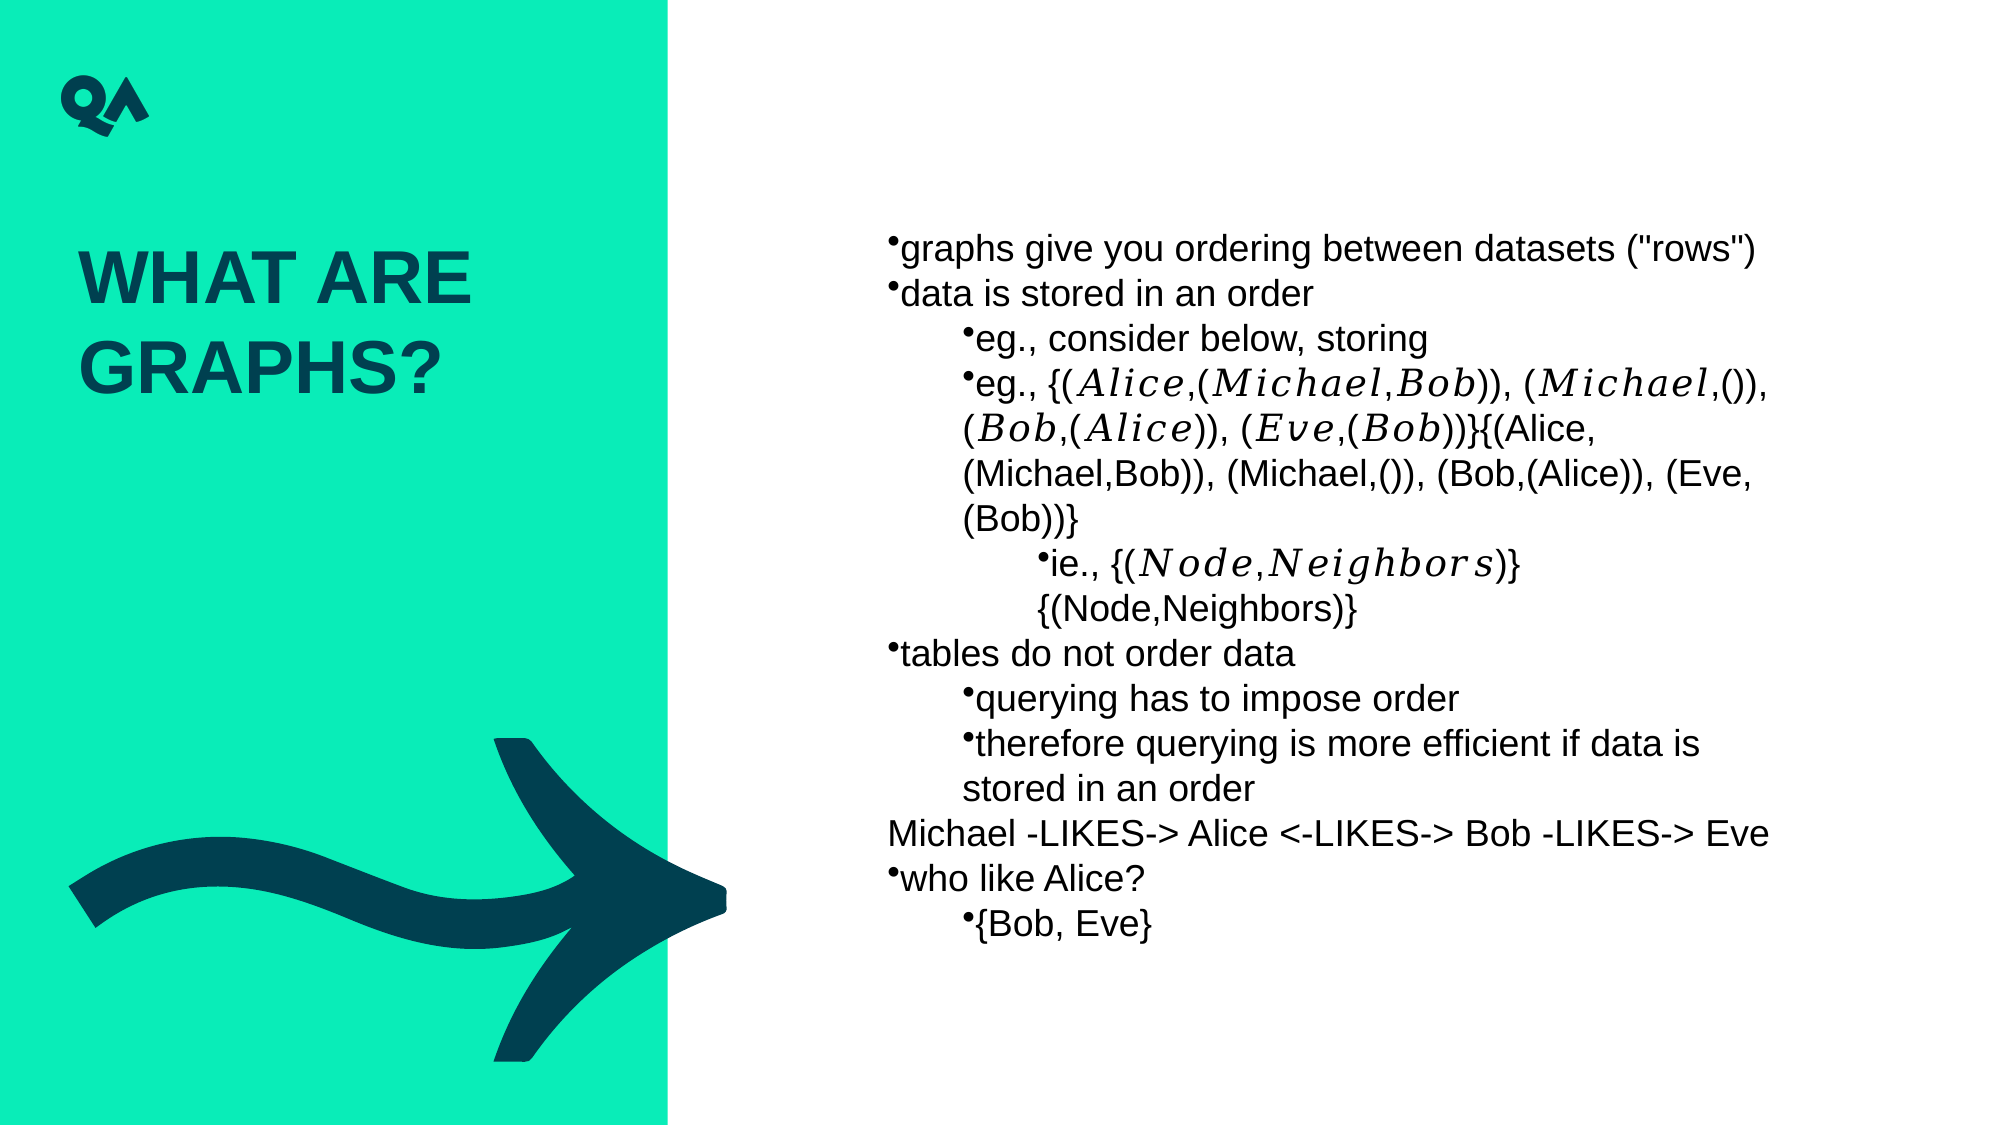

graphs give you ordering between datasets ("rows")
data is stored in an order
eg., consider below, storing
eg., {(𝐴𝑙𝑖𝑐𝑒,(𝑀𝑖𝑐ℎ𝑎𝑒𝑙,𝐵𝑜𝑏)), (𝑀𝑖𝑐ℎ𝑎𝑒𝑙,()), (𝐵𝑜𝑏,(𝐴𝑙𝑖𝑐𝑒)), (𝐸𝑣𝑒,(𝐵𝑜𝑏))}{(Alice, (Michael,Bob)), (Michael,()), (Bob,(Alice)), (Eve,(Bob))}
ie., {(𝑁𝑜𝑑𝑒,𝑁𝑒𝑖𝑔ℎ𝑏𝑜𝑟𝑠)}{(Node,Neighbors)}
tables do not order data
querying has to impose order
therefore querying is more efficient if data is stored in an order
Michael -LIKES-> Alice <-LIKES-> Bob -LIKES-> Eve
who like Alice?
{Bob, Eve}

What are graphs?